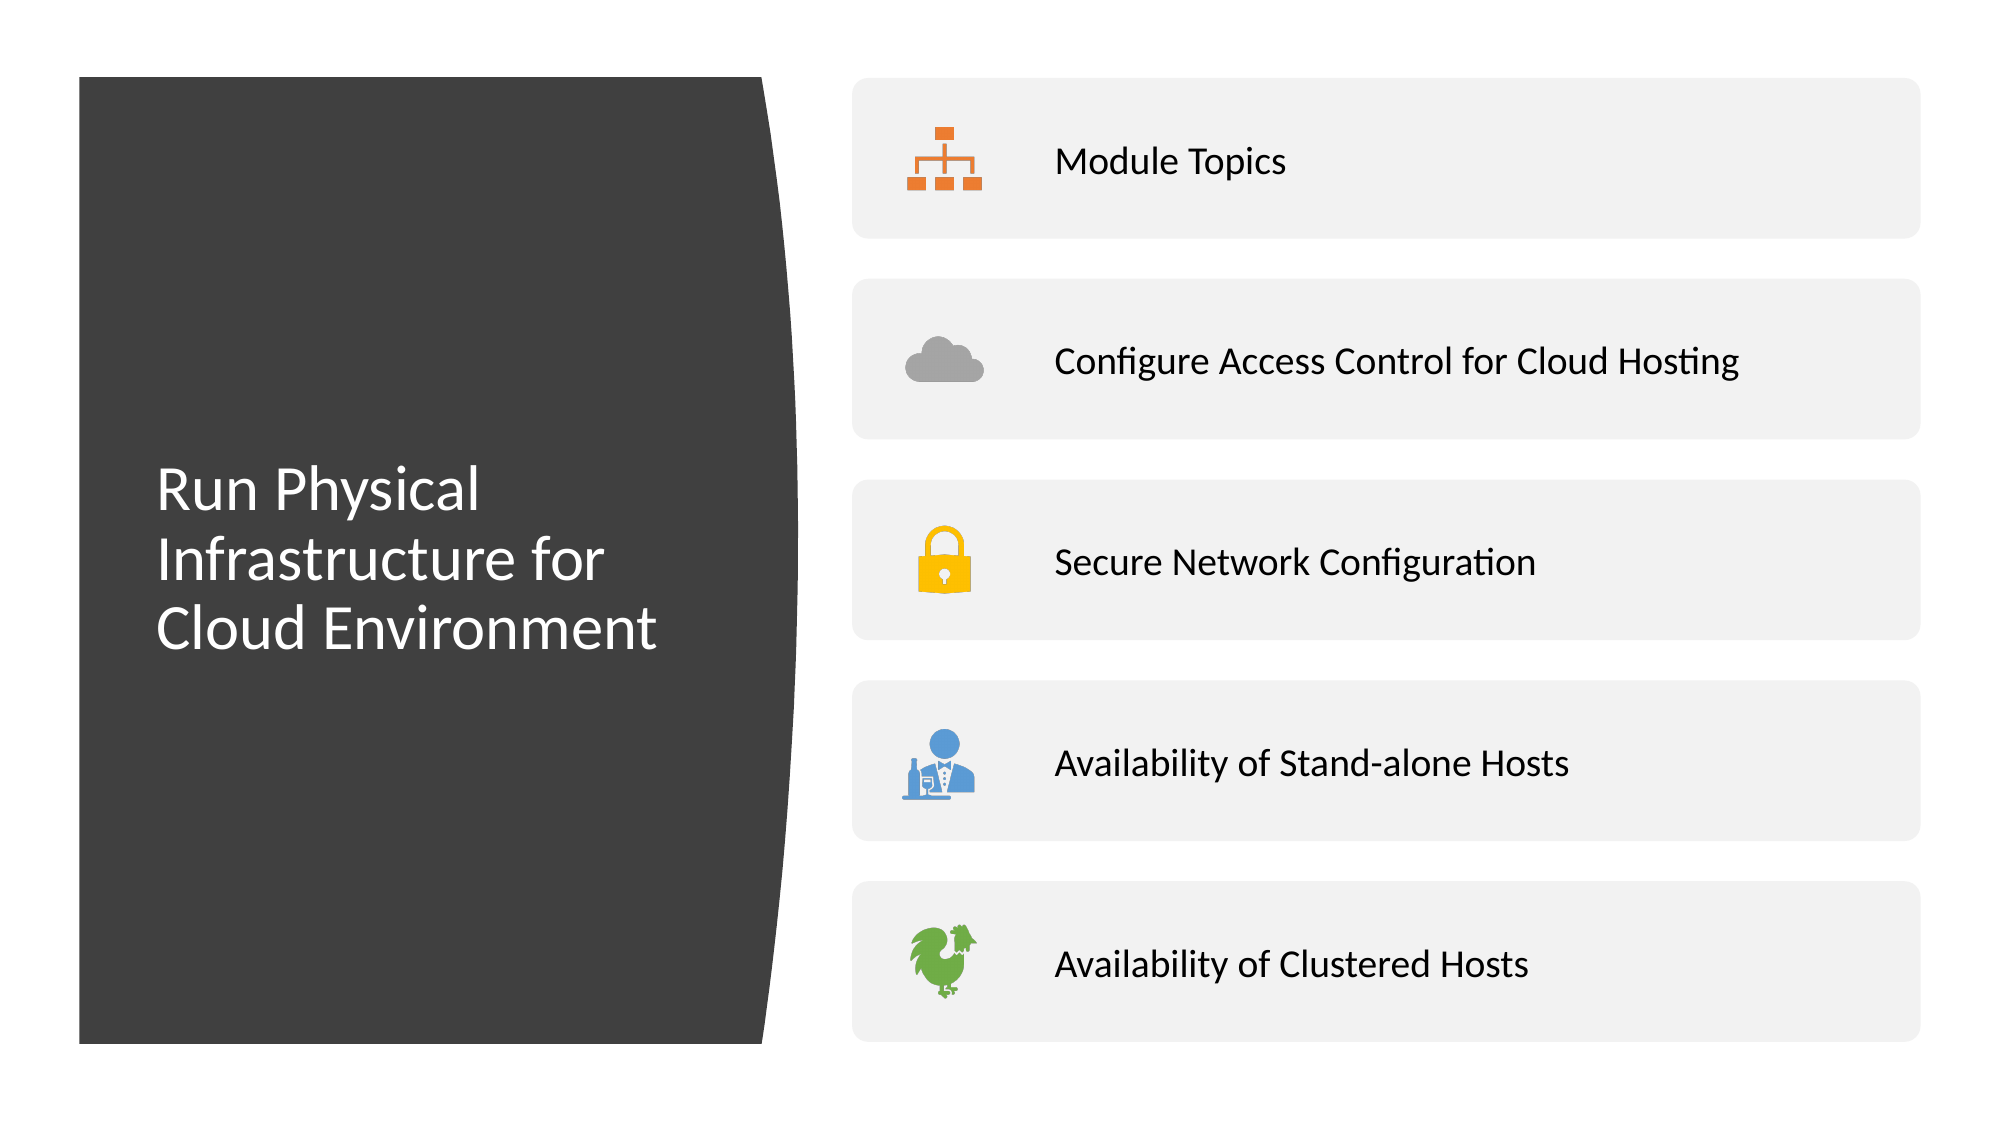

Module Topics
Configure Access Control for Cloud Hosting
Secure Network Configuration
Availability of Stand-alone Hosts
Availability of Clustered Hosts

# Run Physical Infrastructure for Cloud Environment